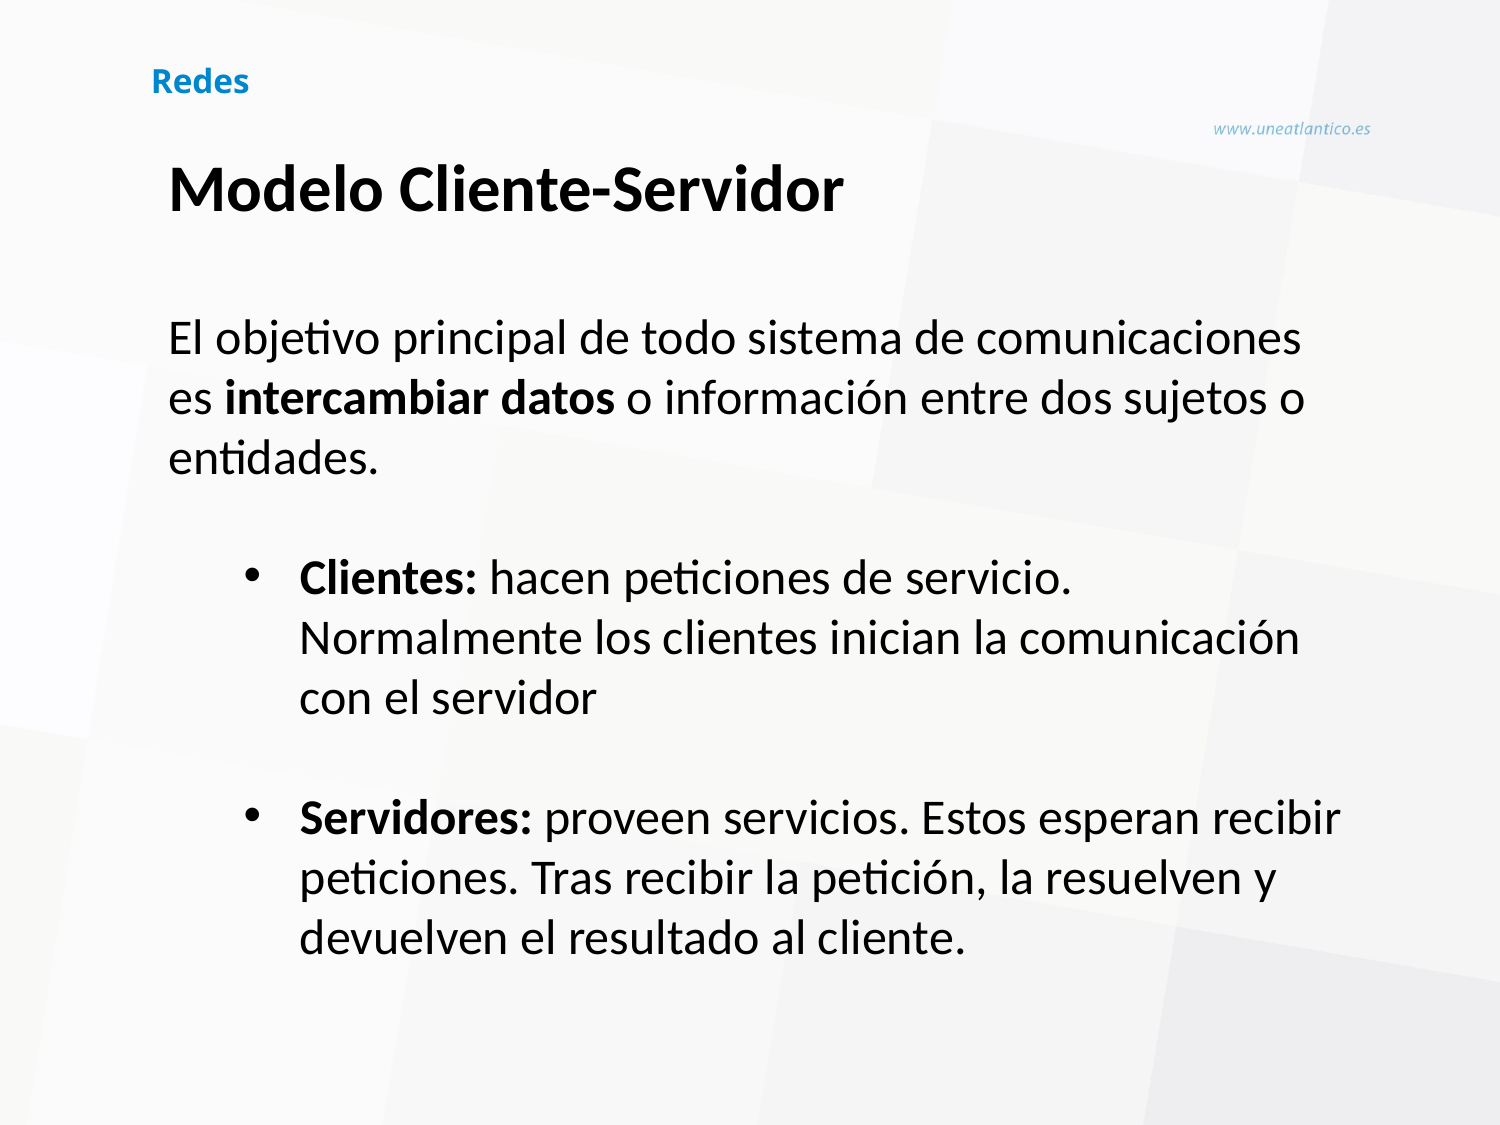

# Redes
Modelo Cliente-Servidor

El objetivo principal de todo sistema de comunicaciones es intercambiar datos o información entre dos sujetos o entidades.
Clientes: hacen peticiones de servicio. Normalmente los clientes inician la comunicación con el servidor
Servidores: proveen servicios. Estos esperan recibir peticiones. Tras recibir la petición, la resuelven y devuelven el resultado al cliente.